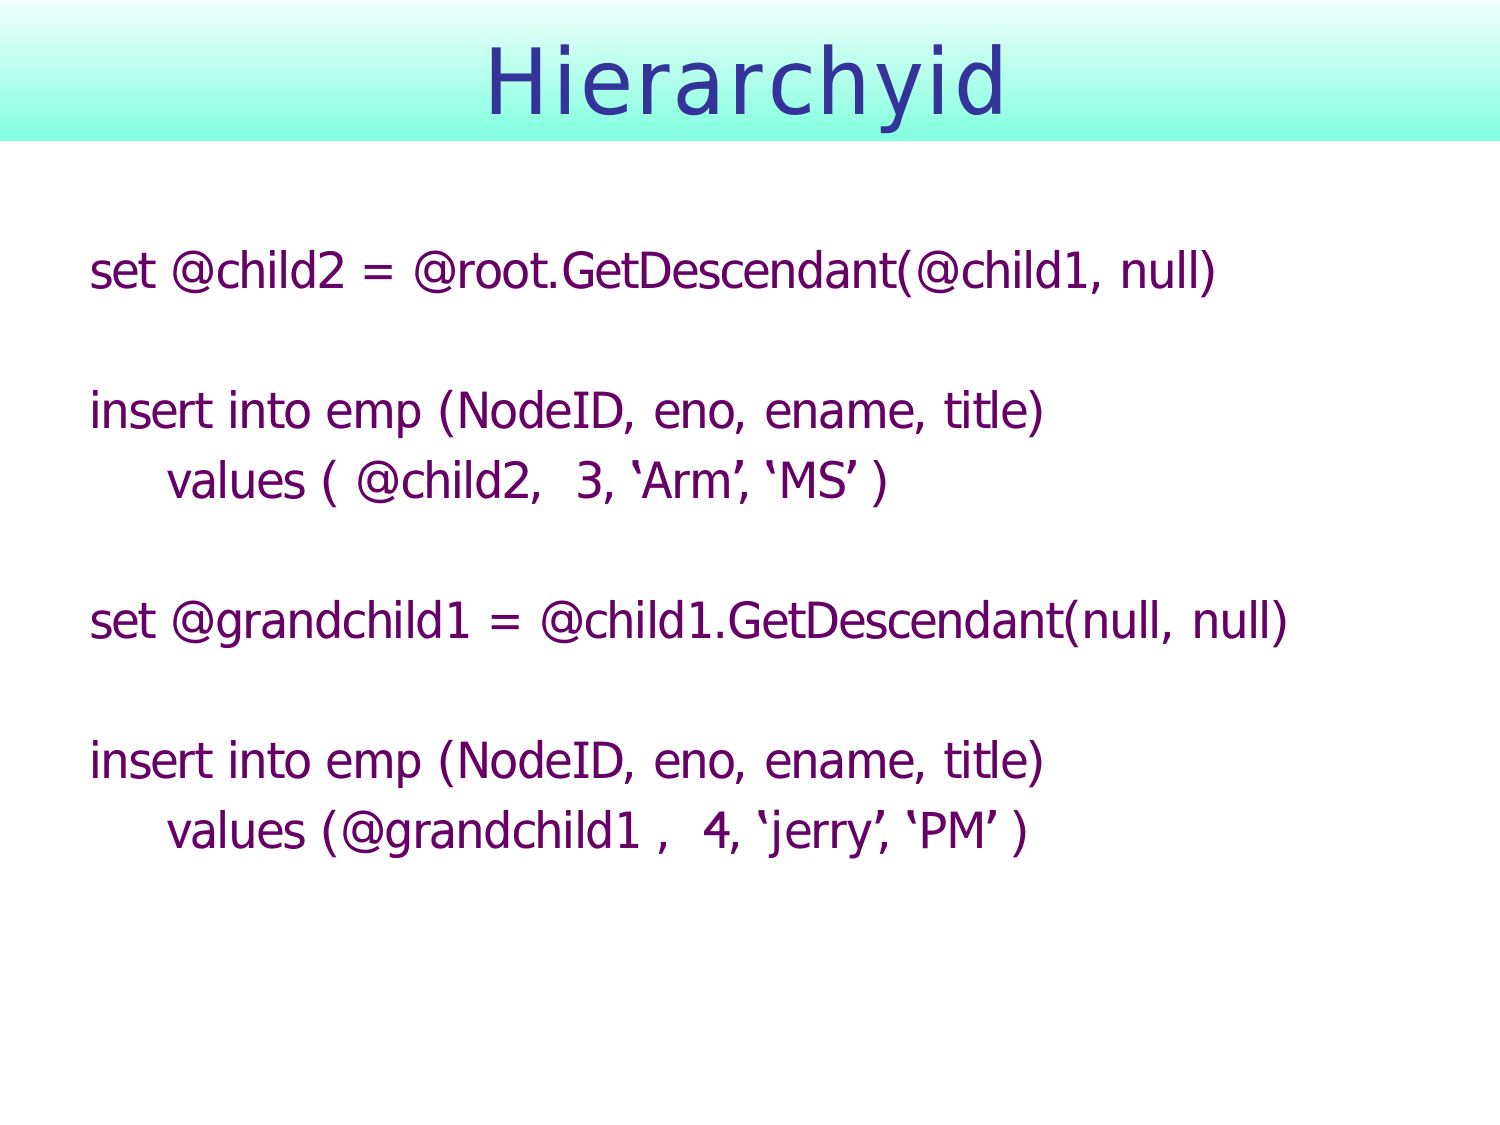

# Hierarchyid

set @child2 = @root.GetDescendant(@child1, null)

insert into emp (NodeID, eno, ename, title)
     values ( @child2,  3, ‘Arm’, ‘MS’ )

set @grandchild1 = @child1.GetDescendant(null, null)

insert into emp (NodeID, eno, ename, title)
     values (@grandchild1 ,  4, ‘jerry’, ‘PM’ )